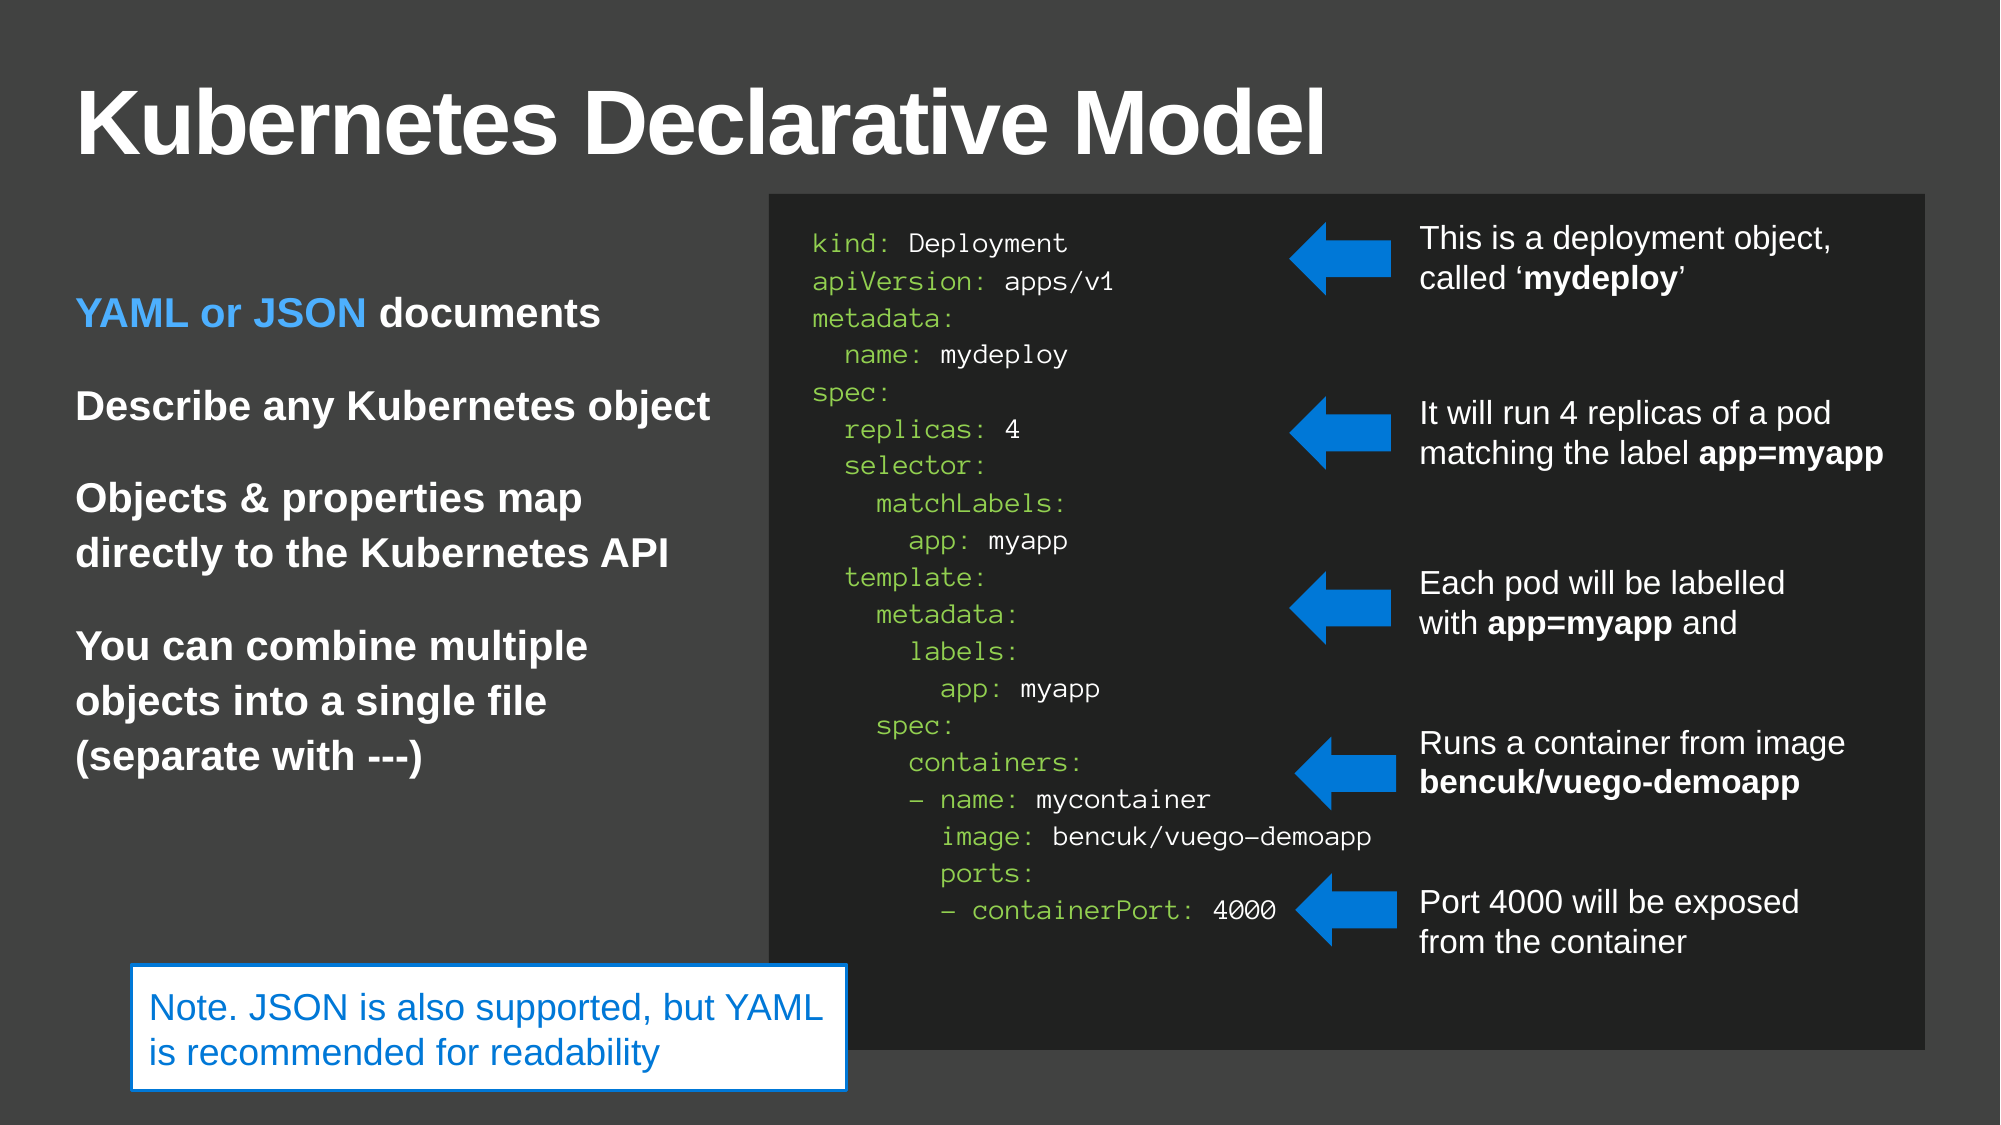

# Kubernetes Declarative Model

YAML or JSON documents
Describe any Kubernetes object
Objects & properties map directly to the Kubernetes API
You can combine multiple objects into a single file (separate with ---)

kind: Deployment
apiVersion: apps/v1
metadata:
  name: mydeploy
spec:
  replicas: 4
  selector:
    matchLabels:
      app: myapp
  template:
    metadata:
      labels:
        app: myapp
    spec:
      containers:
      - name: mycontainer
        image: bencuk/vuego-demoapp
        ports:
        - containerPort: 4000
This is a deployment object, called ‘mydeploy’

It will run 4 replicas of a pod matching the label app=myapp

Each pod will be labelled with app=myapp and

Runs a container from image bencuk/vuego-demoapp

Port 4000 will be exposed from the container

Note. JSON is also supported, but YAML is recommended for readability